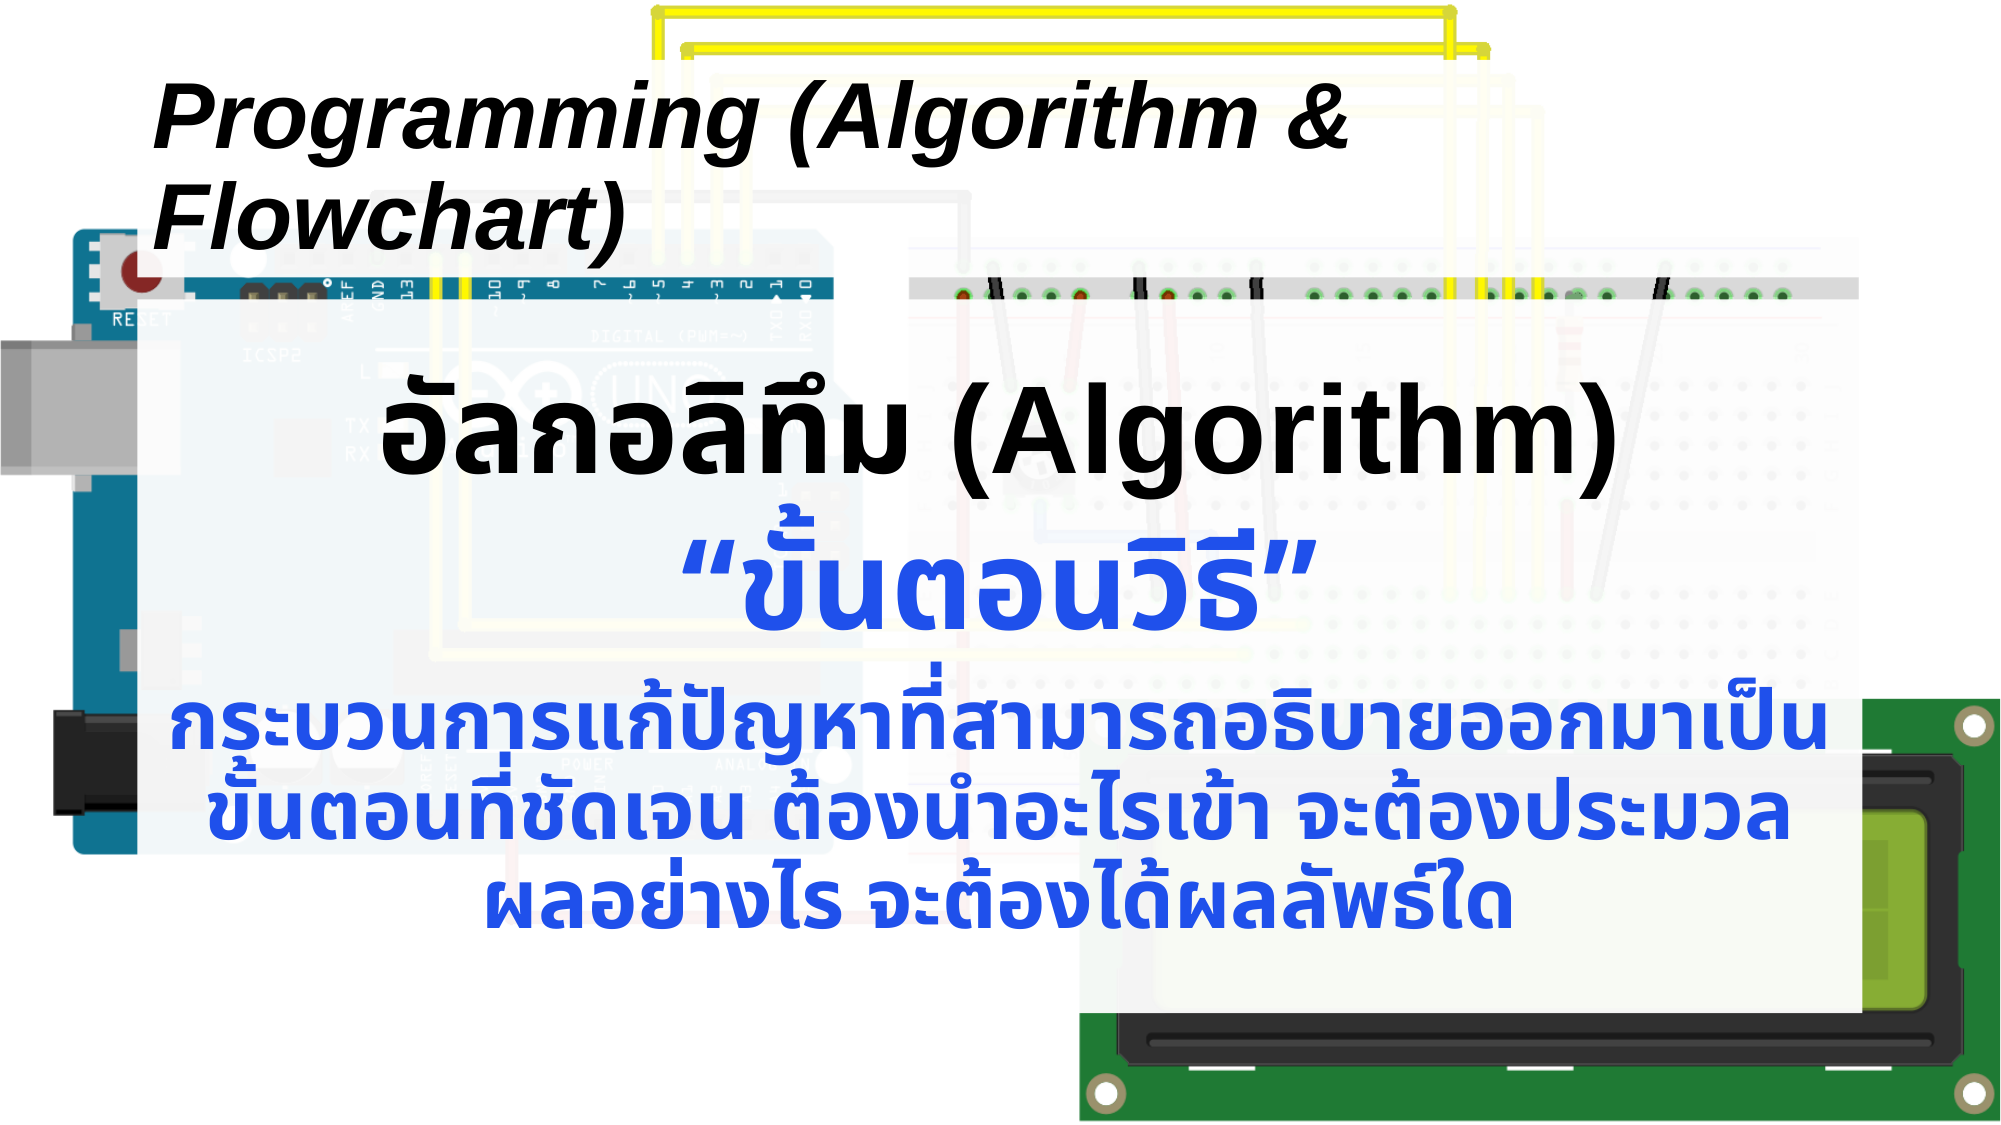

# Programming (Algorithm & Flowchart)
อัลกอลิทึม (Algorithm)
“ขั้นตอนวิธี”
กระบวนการแก้ปัญหาที่สามารถอธิบายออกมาเป็นขั้นตอนที่ชัดเจน ต้องนำอะไรเข้า จะต้องประมวลผลอย่างไร จะต้องได้ผลลัพธ์ใด